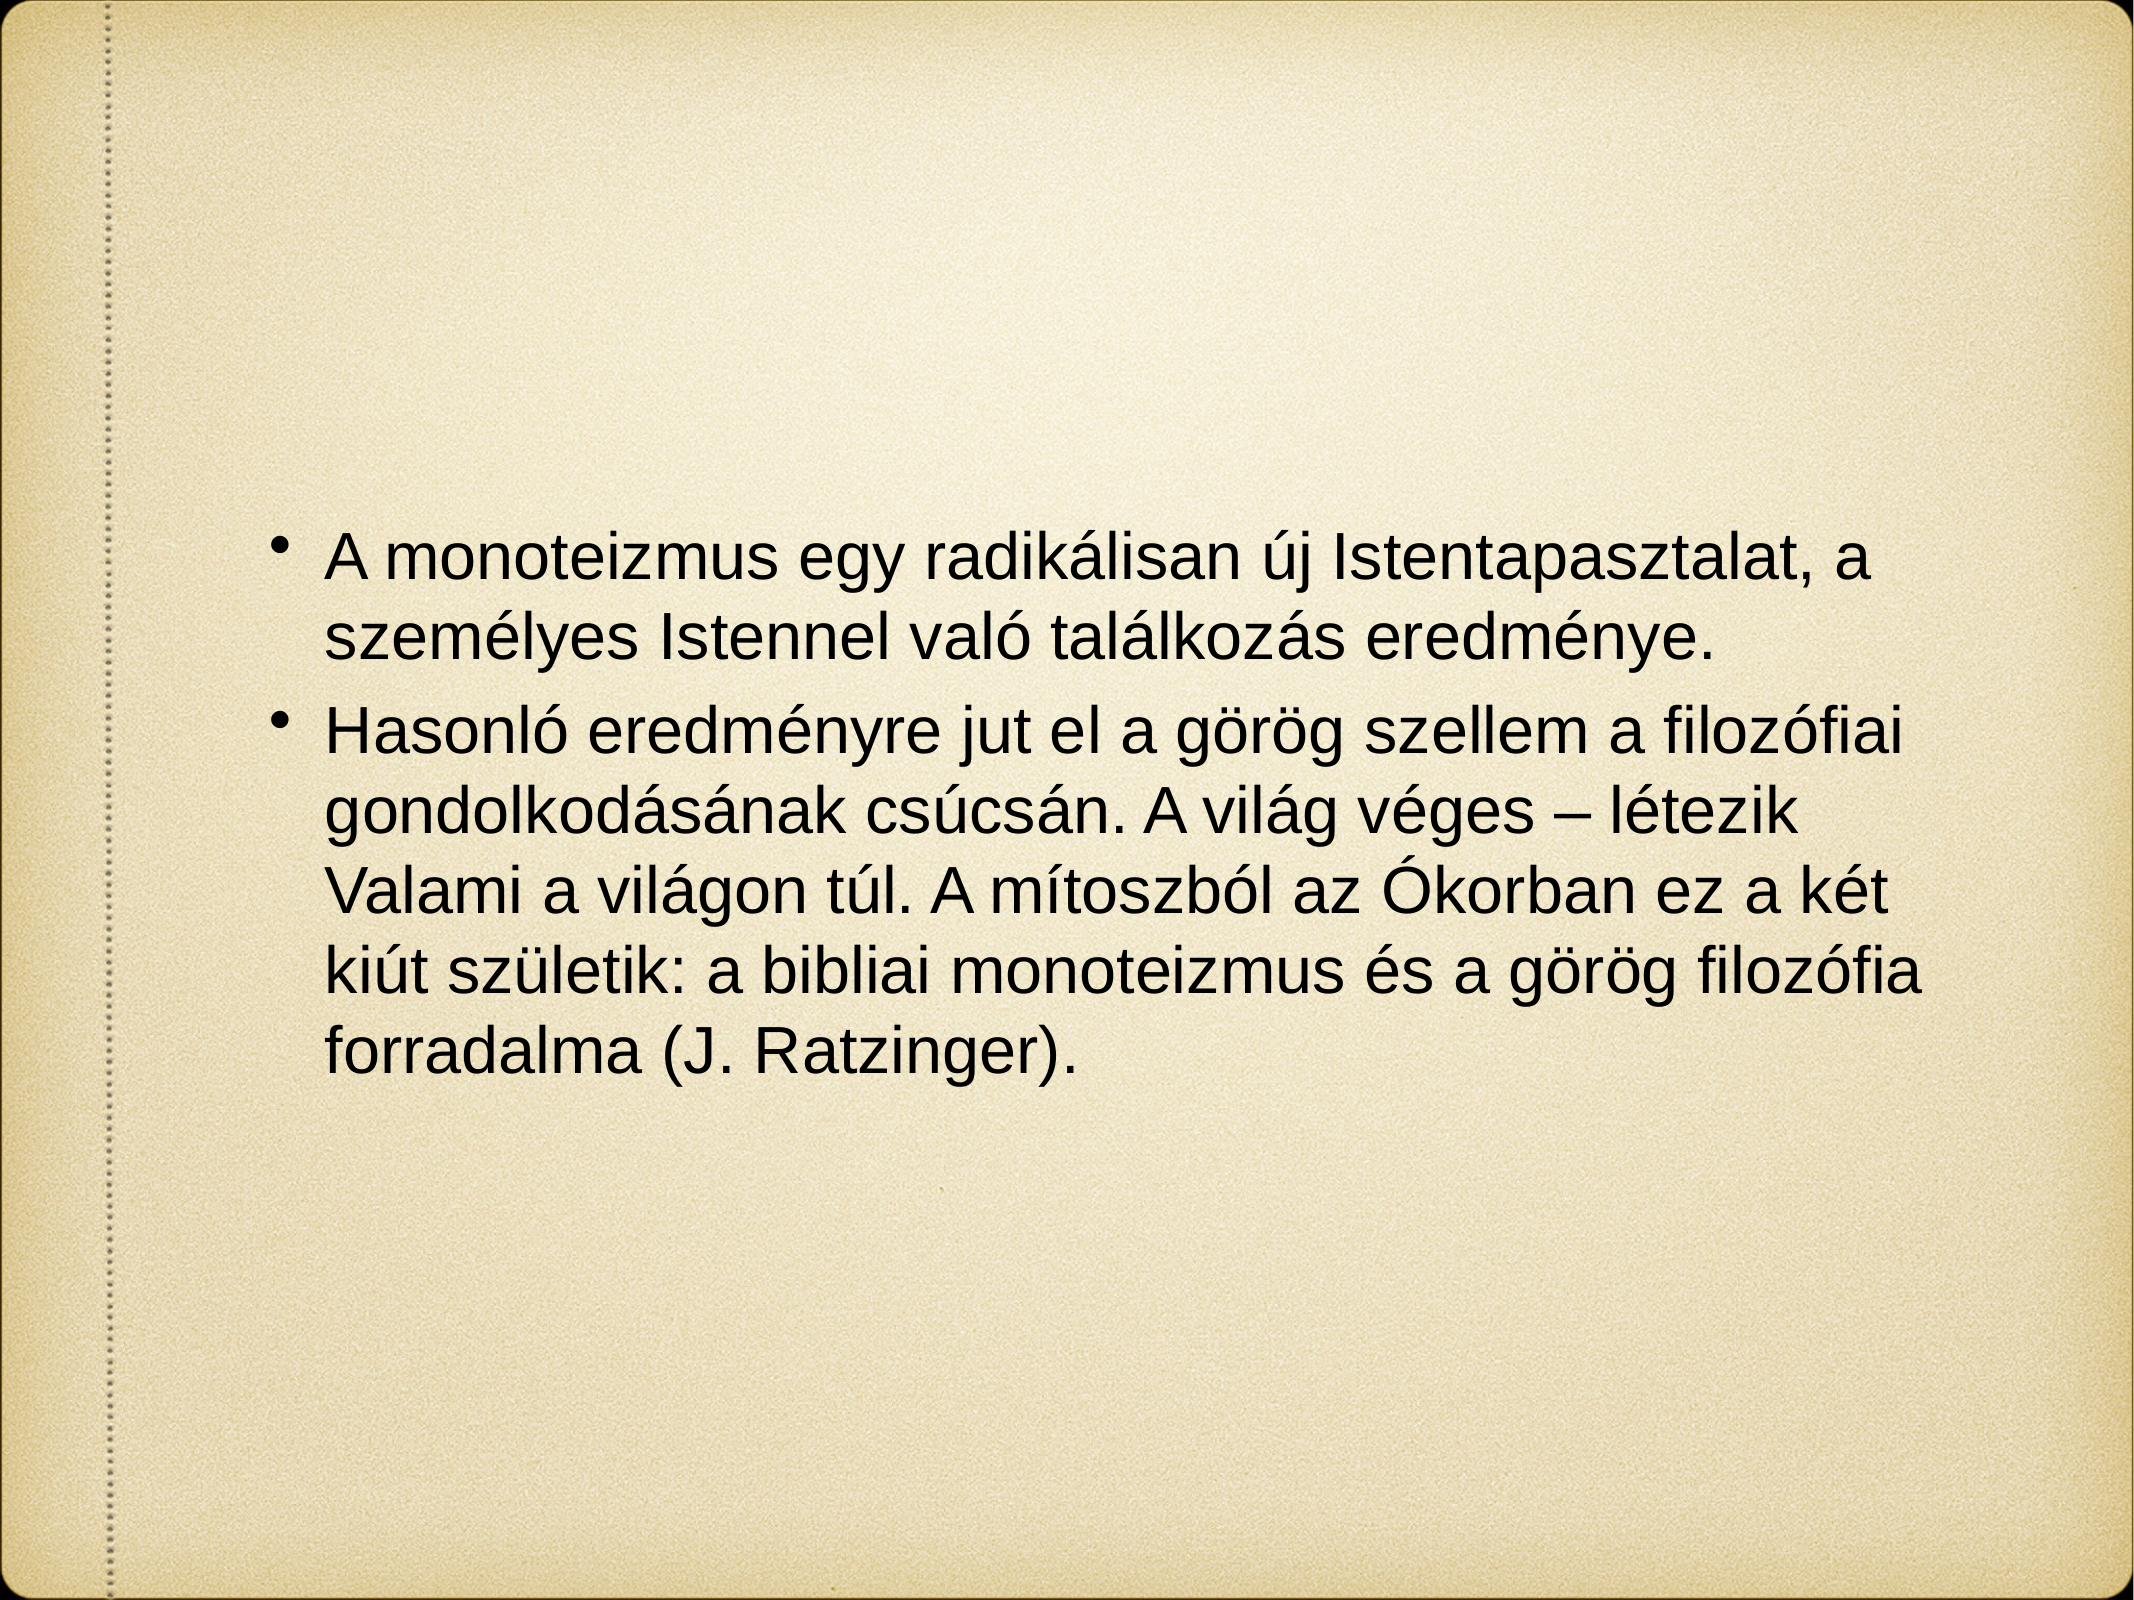

A monoteizmus egy radikálisan új Istentapasztalat, a személyes Istennel való találkozás eredménye.
Hasonló eredményre jut el a görög szellem a filozófiai gondolkodásának csúcsán. A világ véges – létezik Valami a világon túl. A mítoszból az Ókorban ez a két kiút születik: a bibliai monoteizmus és a görög filozófia forradalma (J. Ratzinger).